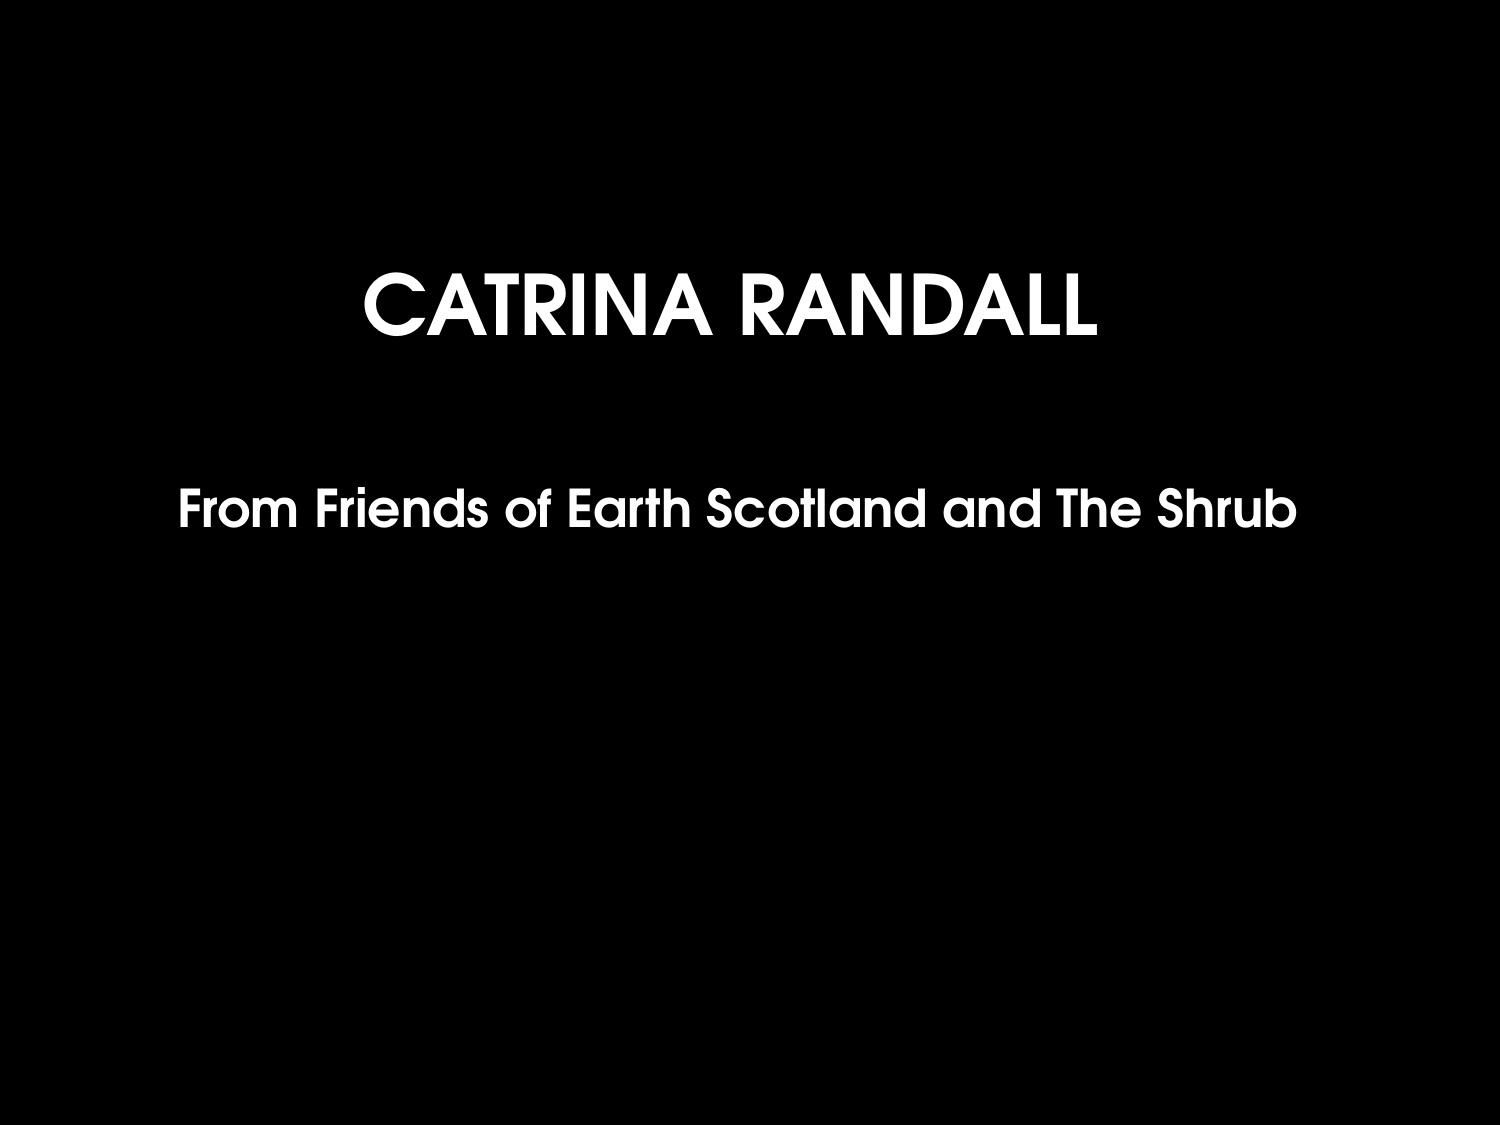

# Catrina Randall
From Friends of Earth Scotland and The Shrub